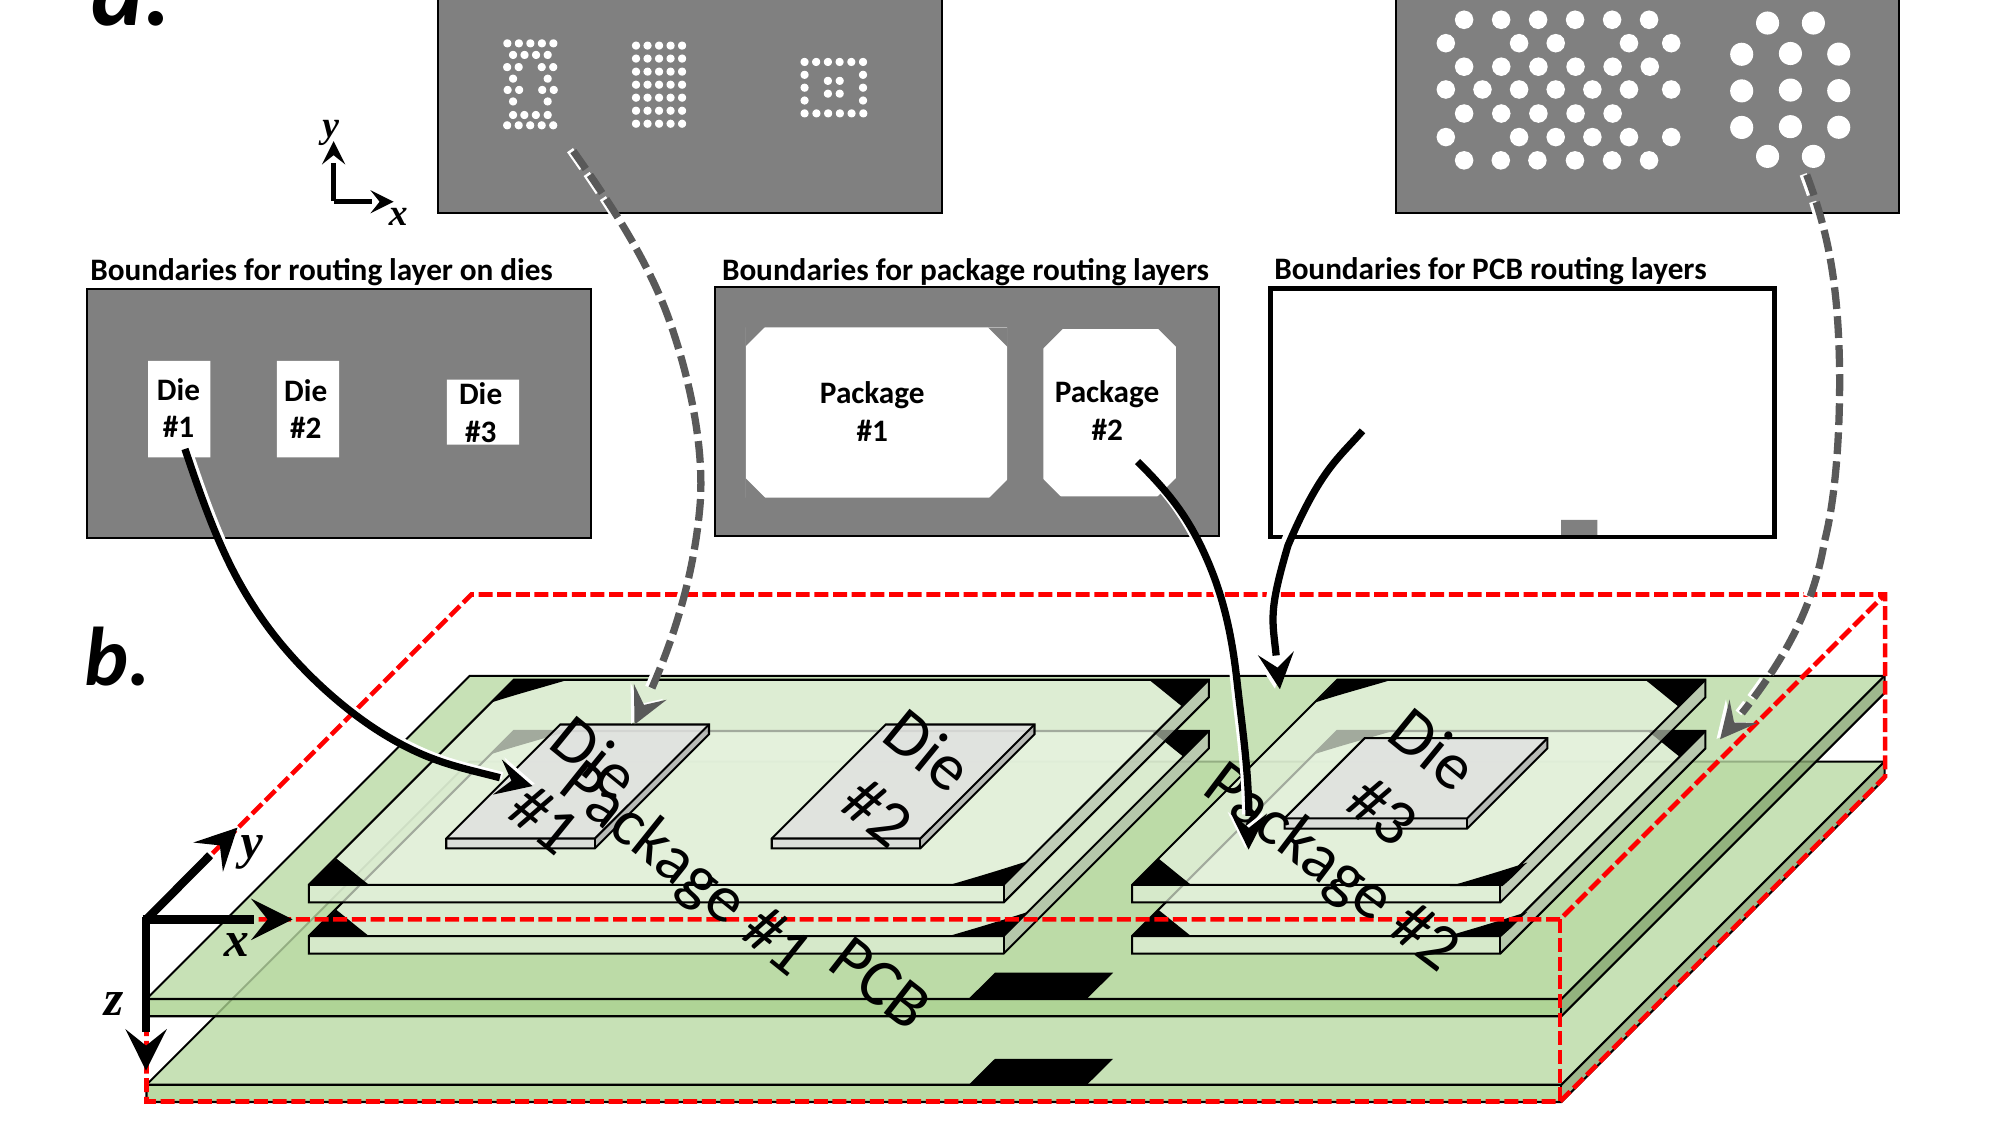

Boundaries for die-to-package vias

Boundaries for package-to-PCB vias

a.
y

x
Boundaries for PCB routing layers

Boundaries for routing layer on dies

Boundaries for package routing layers

Die
#1
Die
#2
Package
#2
Package
#1
Die
#3

Die
#3
Die
#2
Die
#1

y
Package #2
Package #1

x

PCB
z

b.
Layers shown are routing layers, and should not be confused with laminate layers, each of which can contain multiple routing layers.
There is no restriction that each die (or package) must have the same number of routing layers as other die (packages) on the PCB.